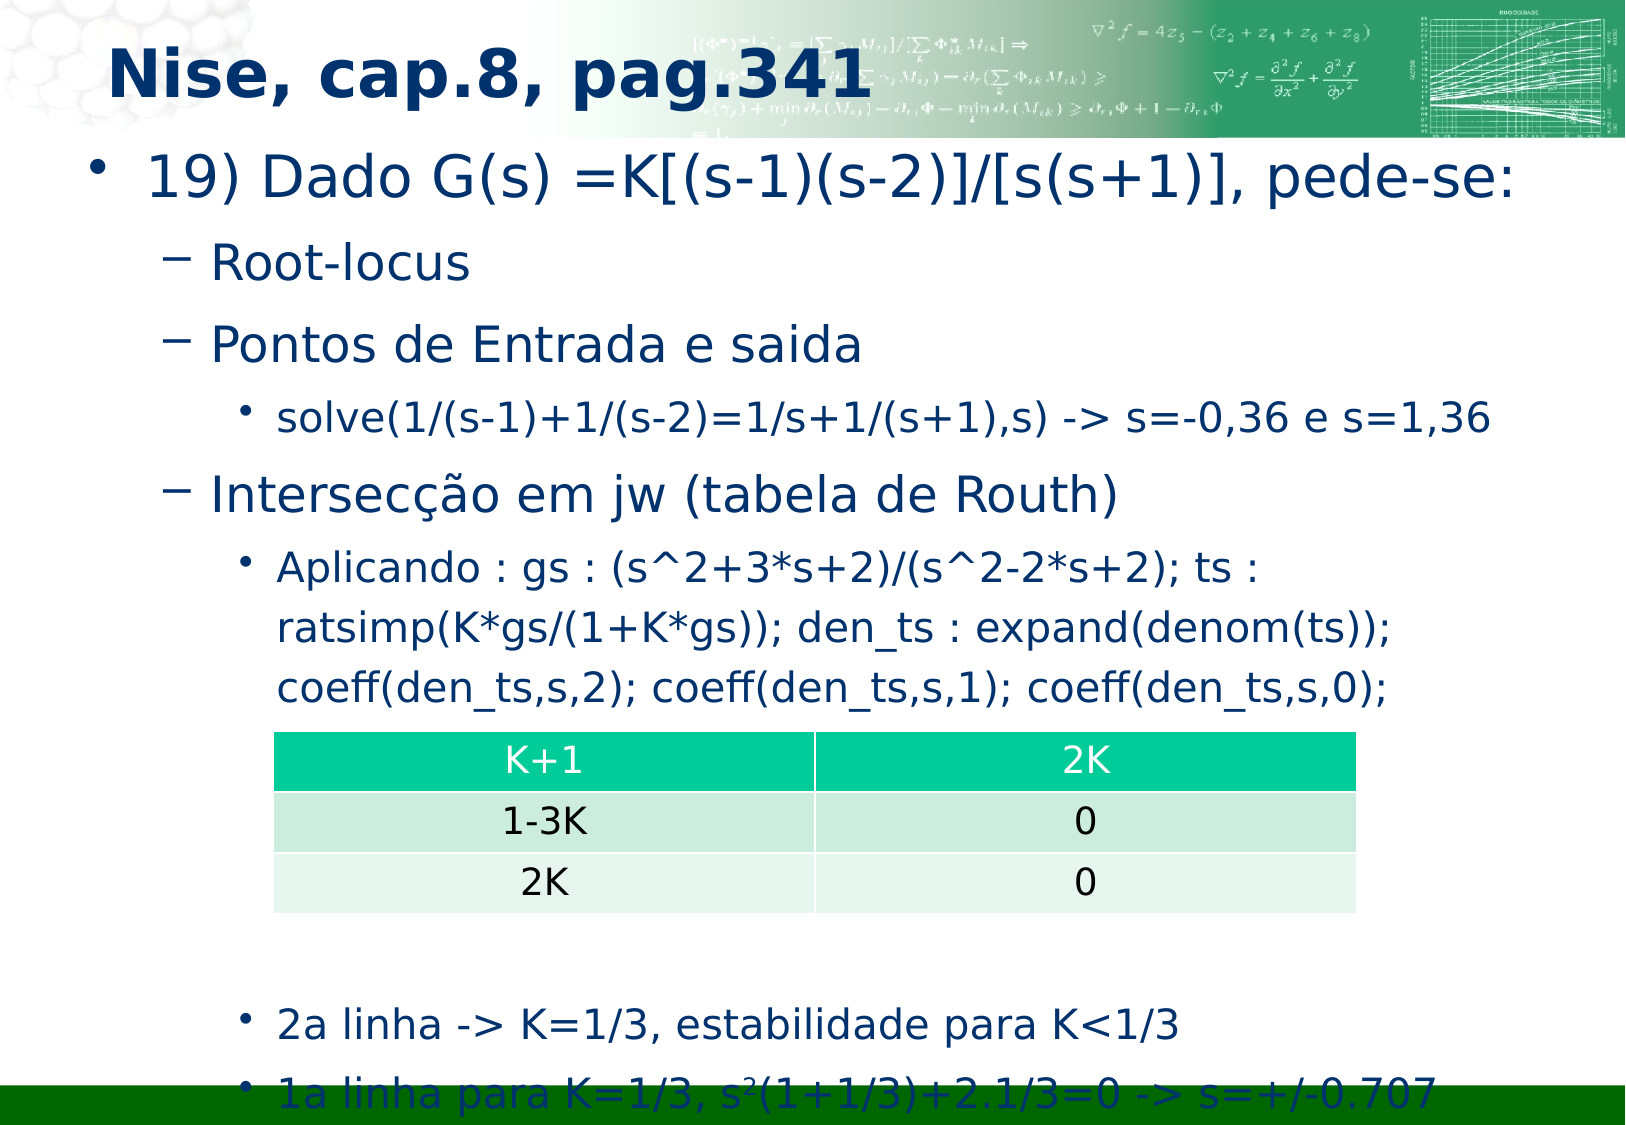

Nise, cap.8, pag.341
19) Dado G(s) =K[(s-1)(s-2)]/[s(s+1)], pede-se:
Root-locus
Pontos de Entrada e saida
solve(1/(s-1)+1/(s-2)=1/s+1/(s+1),s) -> s=-0,36 e s=1,36
Intersecção em jw (tabela de Routh)
Aplicando : gs : (s^2+3*s+2)/(s^2-2*s+2); ts : ratsimp(K*gs/(1+K*gs)); den_ts : expand(denom(ts)); coeff(den_ts,s,2); coeff(den_ts,s,1); coeff(den_ts,s,0);

2a linha -> K=1/3, estabilidade para K<1/3
1a linha para K=1/3, s2(1+1/3)+2.1/3=0 -> s=+/-0.707

| K+1 | 2K |
| --- | --- |
| 1-3K | 0 |
| 2K | 0 |